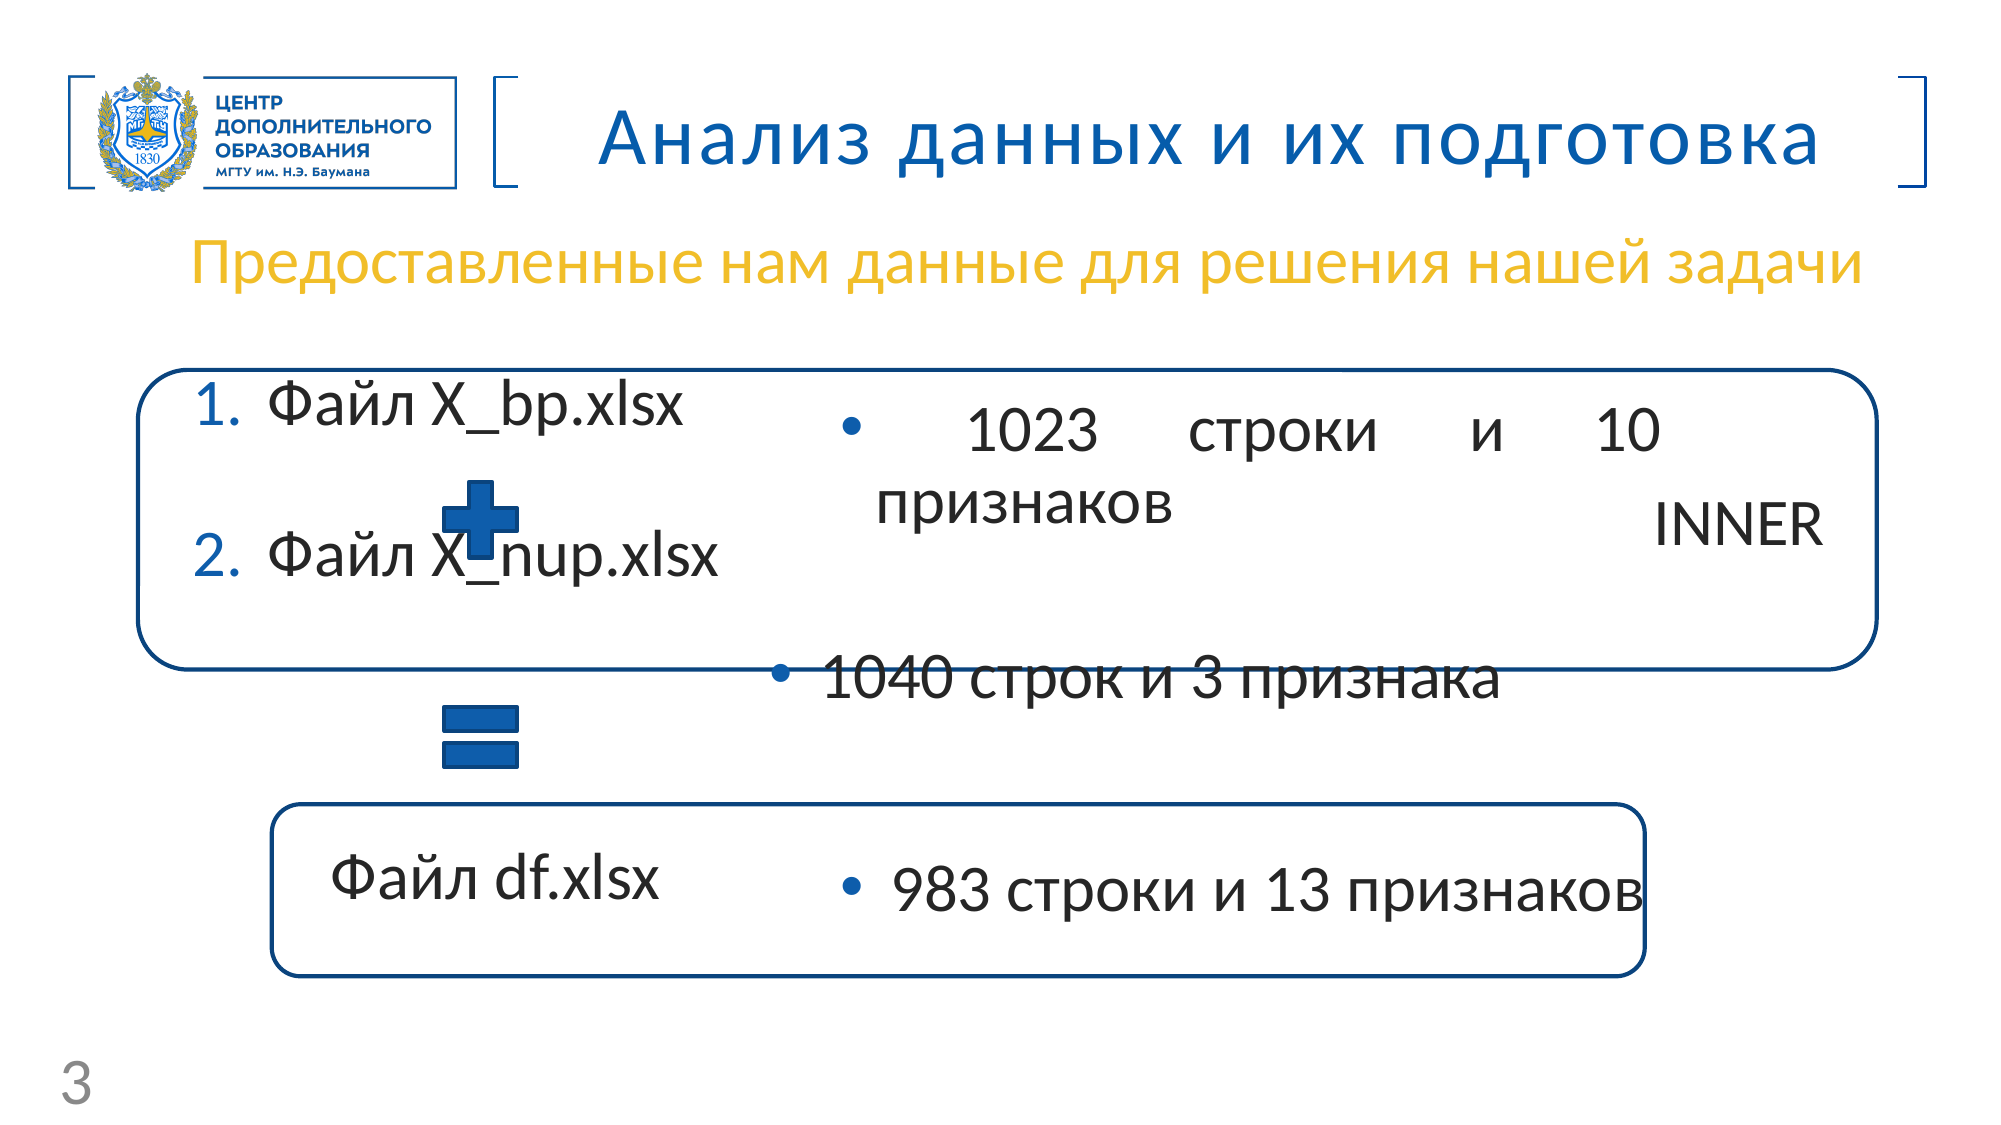

Анализ данных и их подготовка

Предоставленные нам данные для решения нашей задачи

Файл X_bp.xlsx

Файл X_nup.xlsx

 1023 строки и 10 признаков

 1040 строк и 3 признака

INNER

Файл df.xlsx
 983 строки и 13 признаков
3